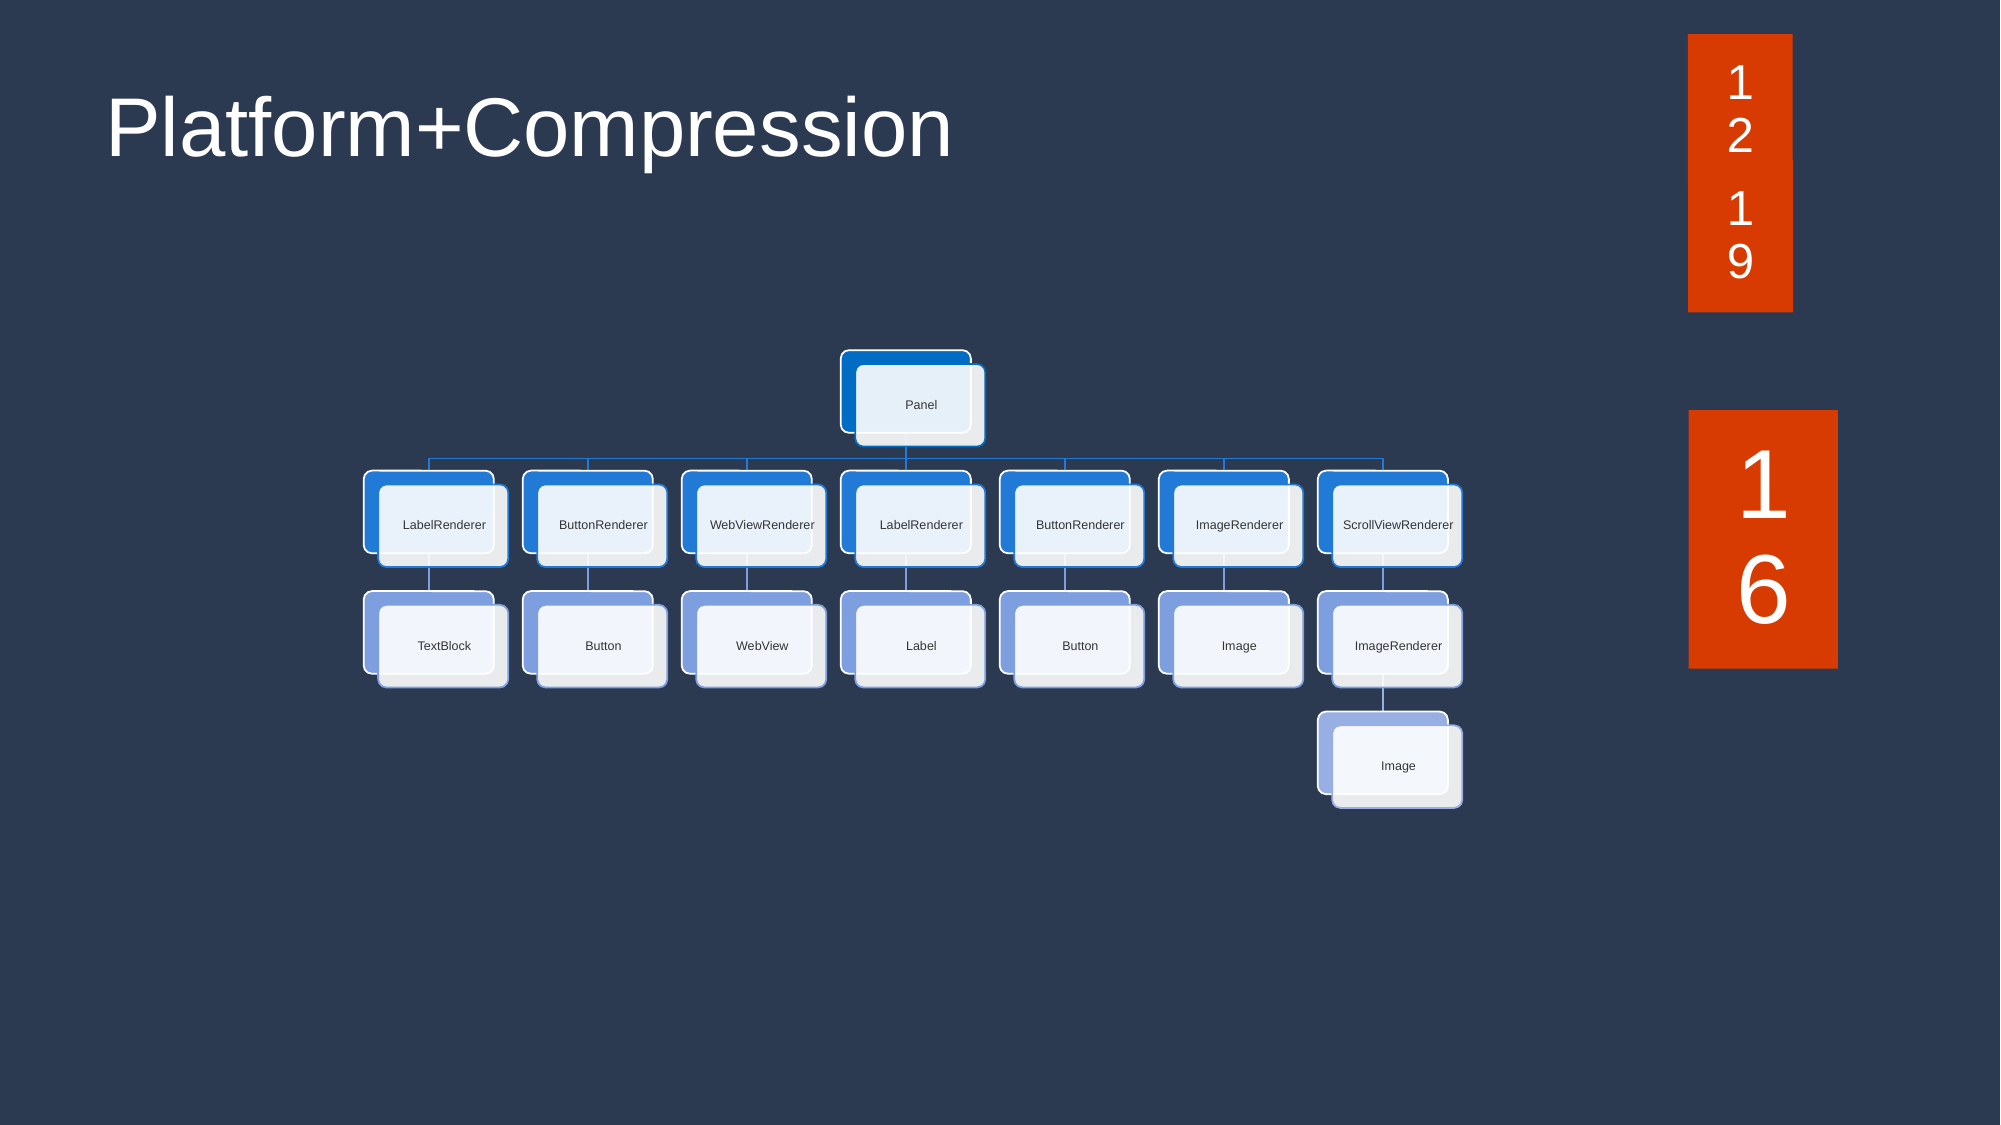

Platform+Compression
12
19
Panel
LabelRenderer
TextBlock
ButtonRenderer
Button
WebViewRenderer
WebView
LabelRenderer
Label
ButtonRenderer
Button
ImageRenderer
Image
ScrollViewRenderer
ImageRenderer
Image
16